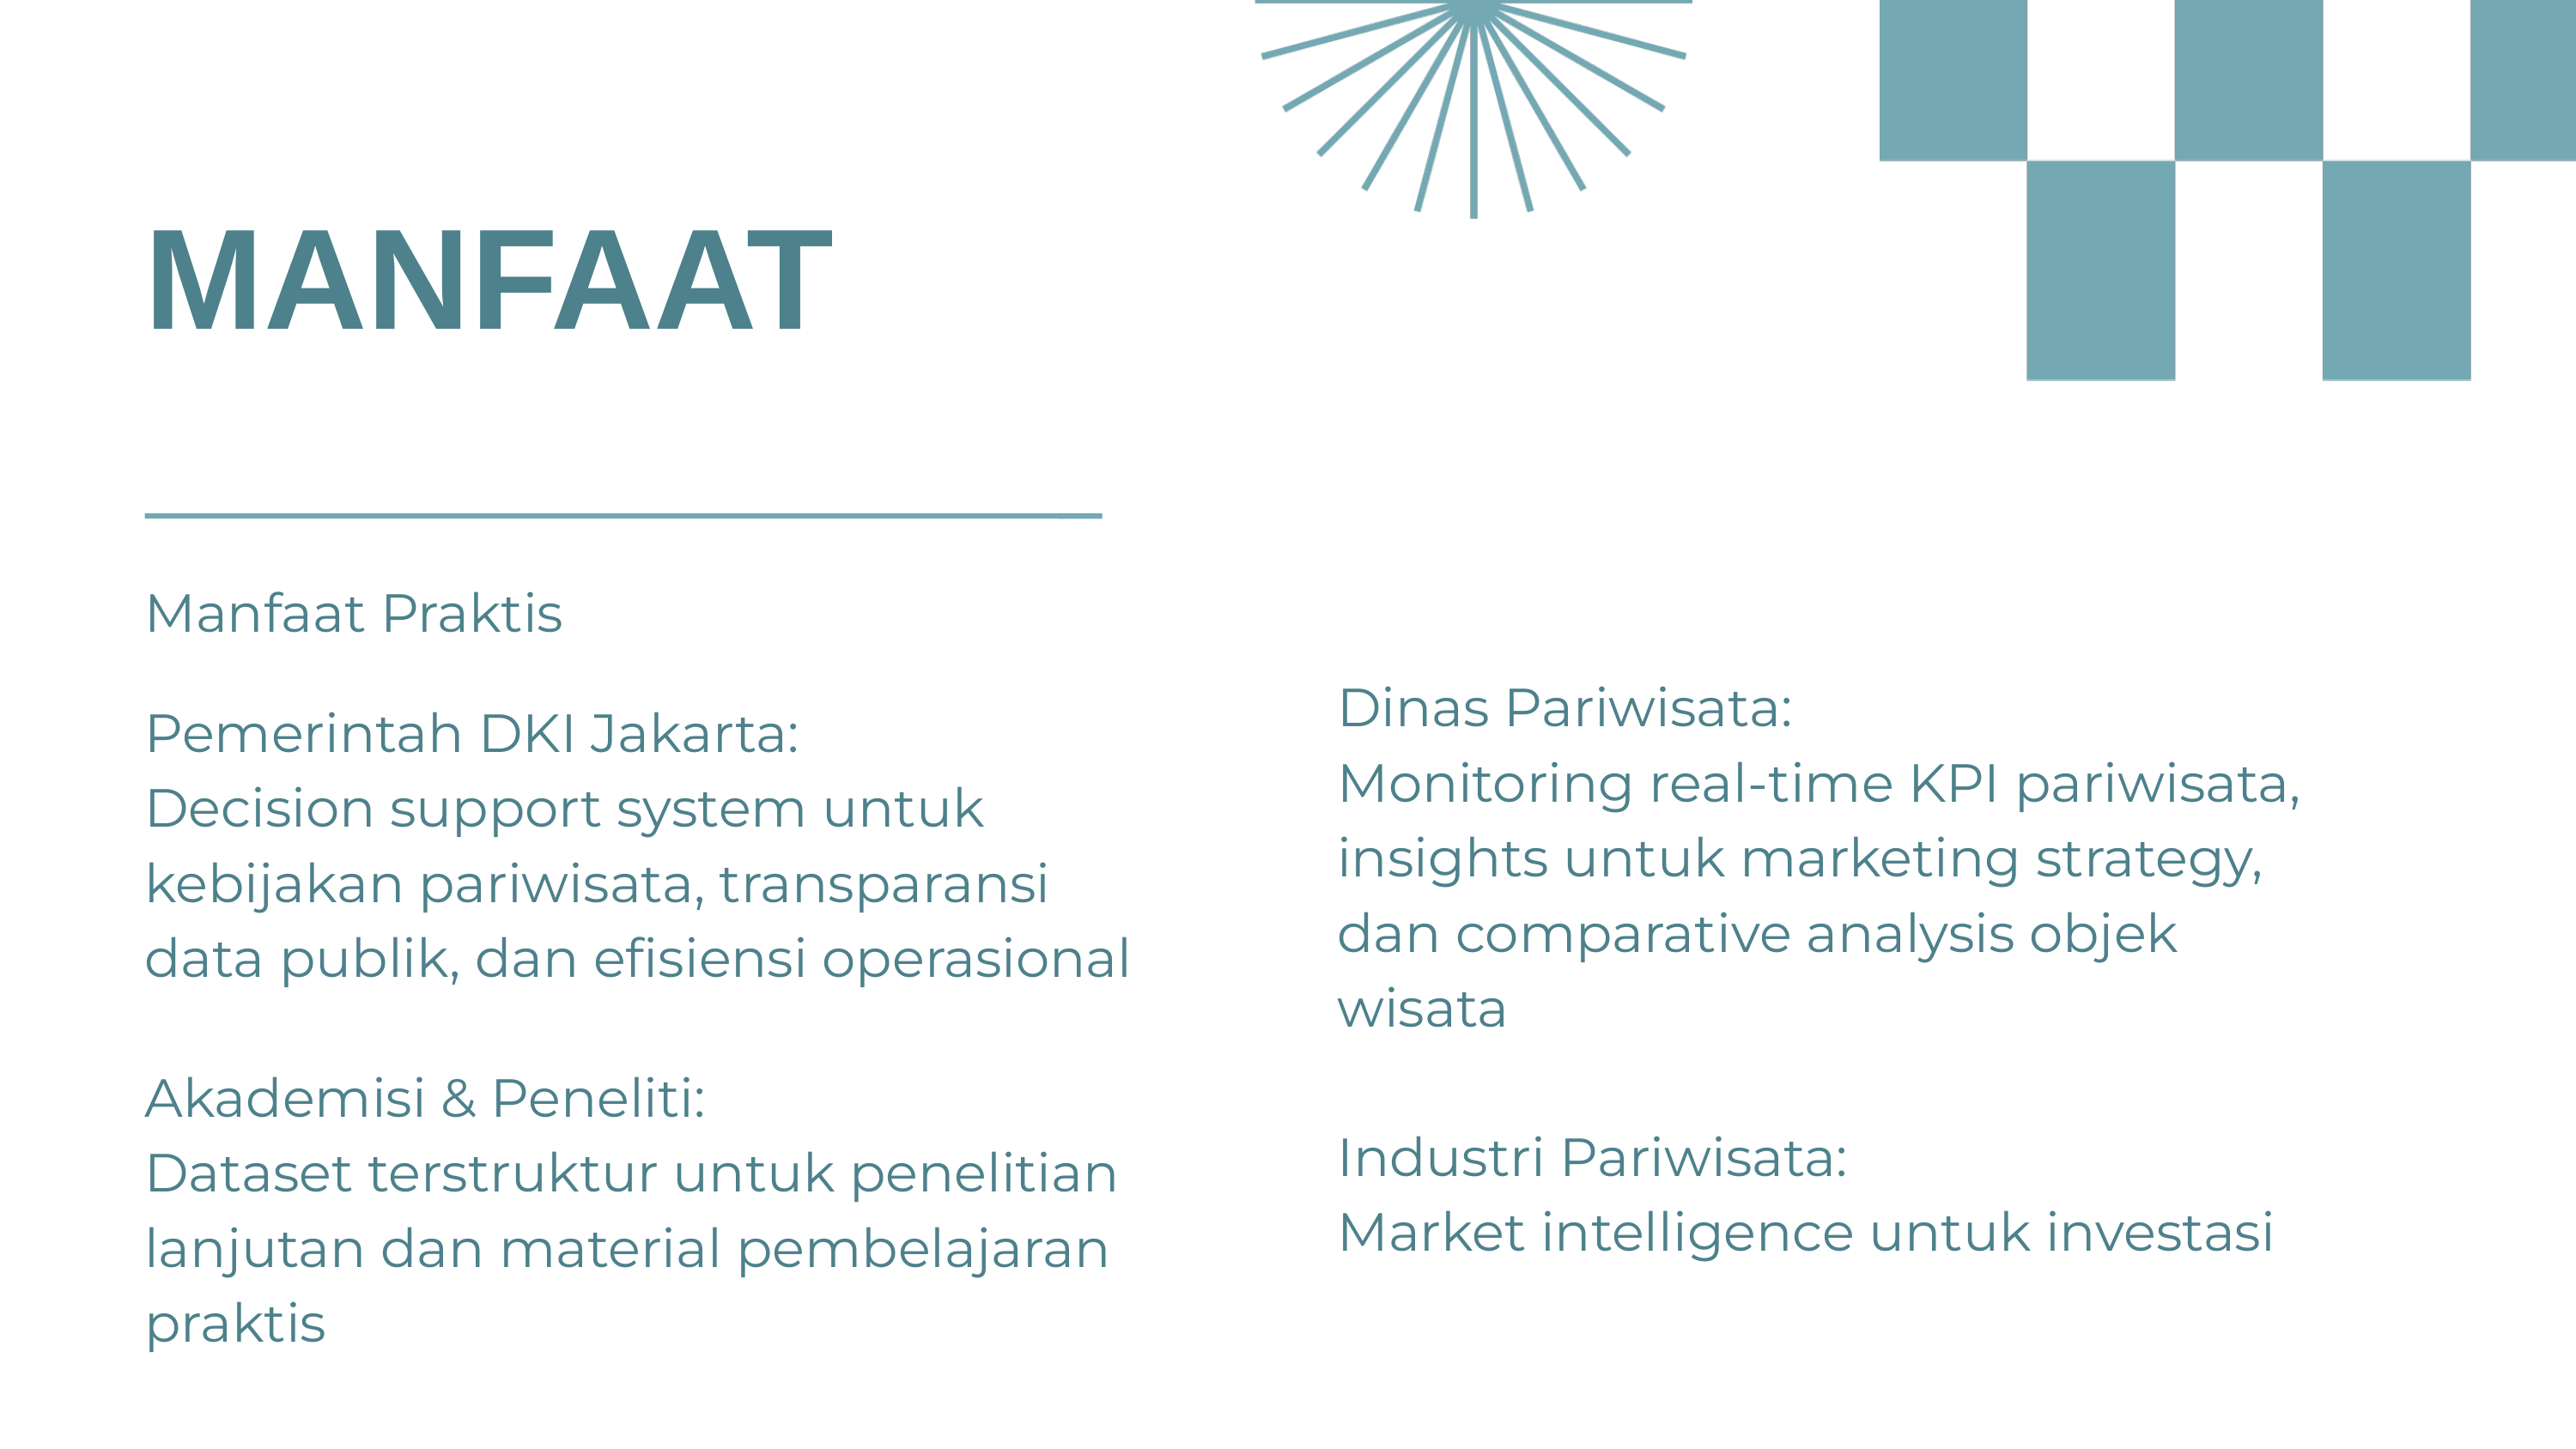

MANFAAT

Manfaat Praktis

Dinas Pariwisata:
Monitoring real-time KPI pariwisata, insights untuk marketing strategy, dan comparative analysis objek wisata
Pemerintah DKI Jakarta:
Decision support system untuk kebijakan pariwisata, transparansi data publik, dan efisiensi operasional

Akademisi & Peneliti:
Dataset terstruktur untuk penelitian lanjutan dan material pembelajaran praktis
Industri Pariwisata:
Market intelligence untuk investasi